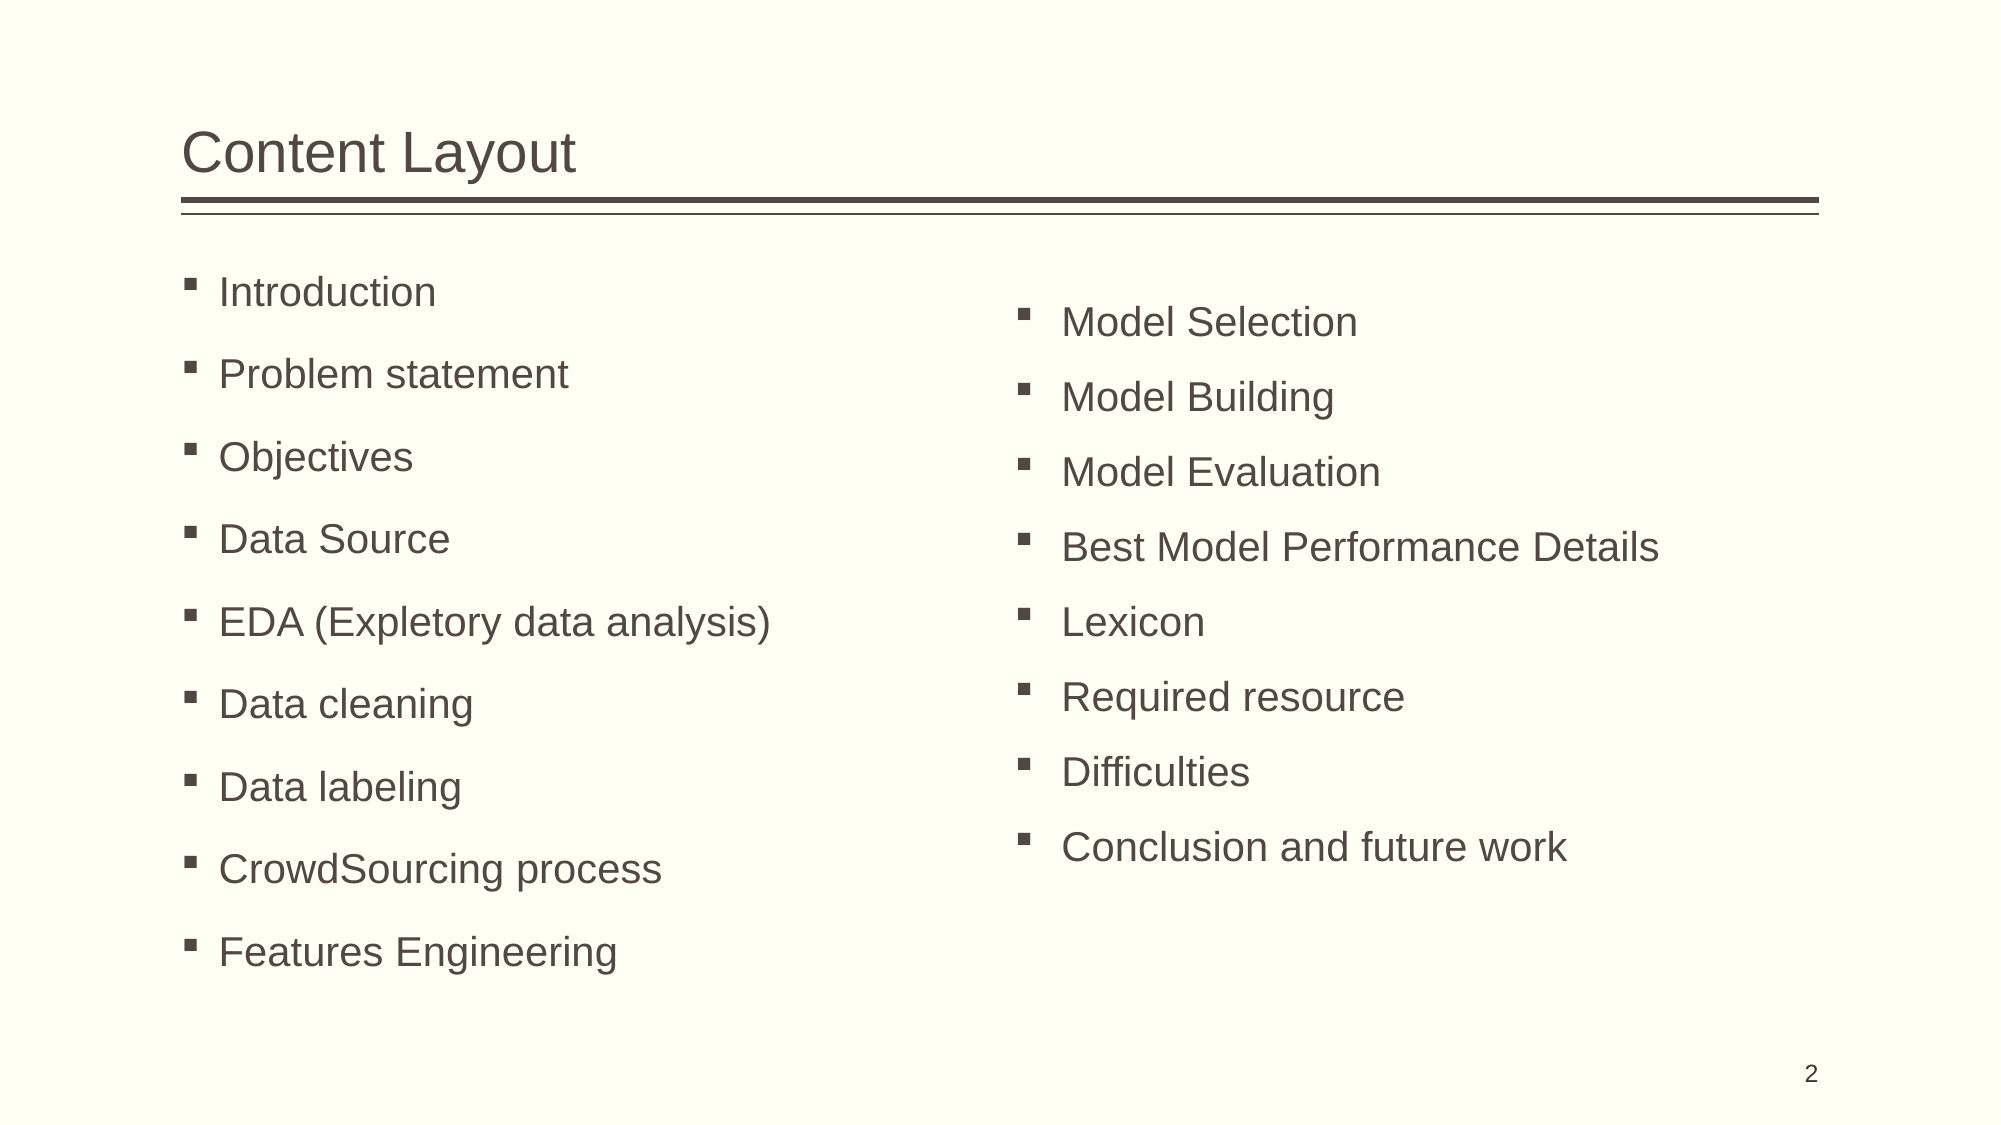

# Content Layout
Introduction
Problem statement
Objectives
Data Source
EDA (Expletory data analysis)
Data cleaning
Data labeling
CrowdSourcing process
Features Engineering

Model Selection
Model Building
Model Evaluation
Best Model Performance Details
Lexicon
Required resource
Difficulties
Conclusion and future work

2